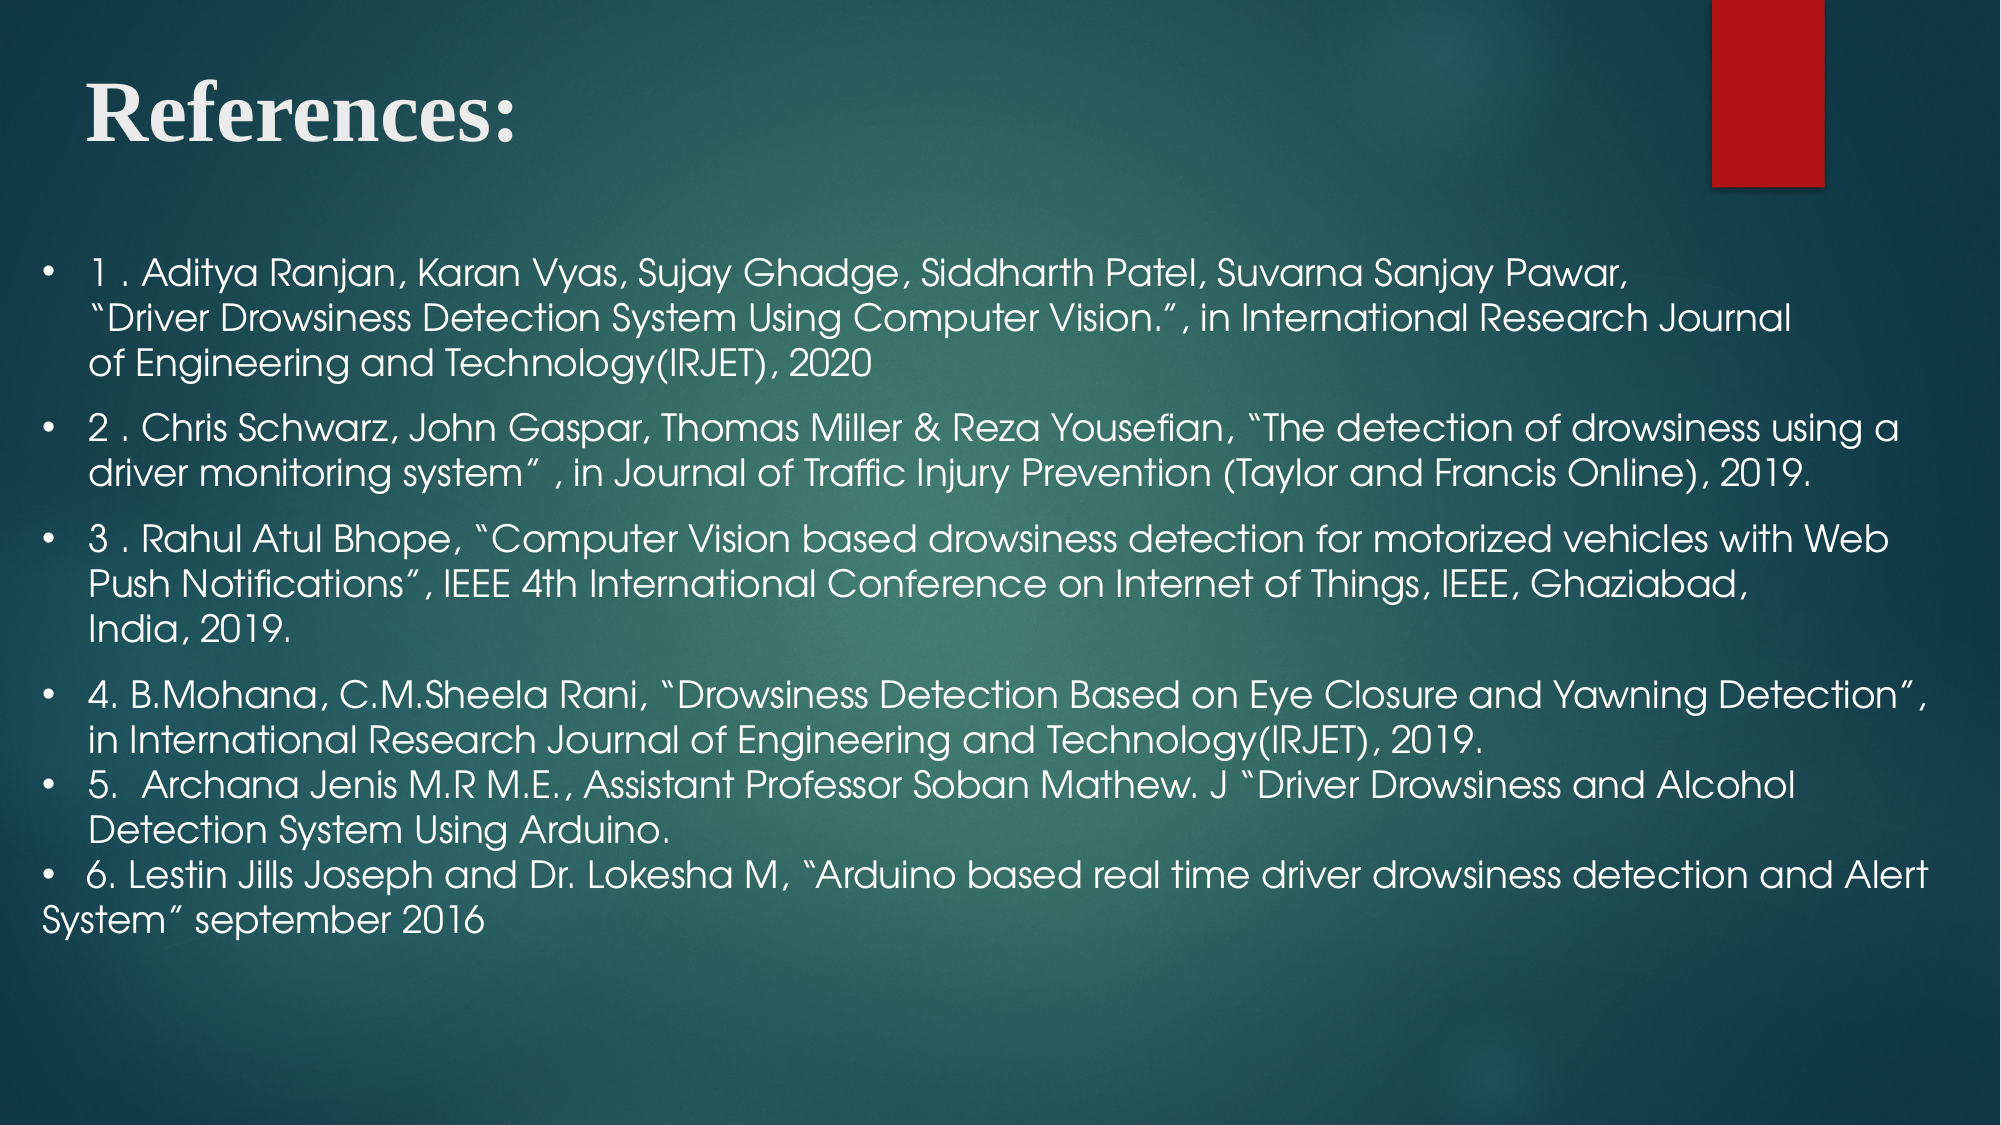

# References:
1 . Aditya Ranjan, Karan Vyas, Sujay Ghadge, Siddharth Patel, Suvarna Sanjay Pawar, “Driver Drowsiness Detection System Using Computer Vision.”, in International Research Journal of Engineering and Technology(IRJET), 2020
2 . Chris Schwarz, John Gaspar, Thomas Miller & Reza Yousefian, “The detection of drowsiness using a driver monitoring system” , in Journal of Traffic Injury Prevention (Taylor and Francis Online), 2019.
3 . Rahul Atul Bhope, “Computer Vision based drowsiness detection for motorized vehicles with Web Push Notifications”, IEEE 4th International Conference on Internet of Things, IEEE, Ghaziabad, India, 2019.
4. B.Mohana, C.M.Sheela Rani, “Drowsiness Detection Based on Eye Closure and Yawning Detection”, in International Research Journal of Engineering and Technology(IRJET), 2019.
5.  Archana Jenis M.R M.E., Assistant Professor Soban Mathew. J “Driver Drowsiness and Alcohol Detection System Using Arduino.
   6. Lestin Jills Joseph and Dr. Lokesha M, “Arduino based real time driver drowsiness detection and Alert System” september 2016